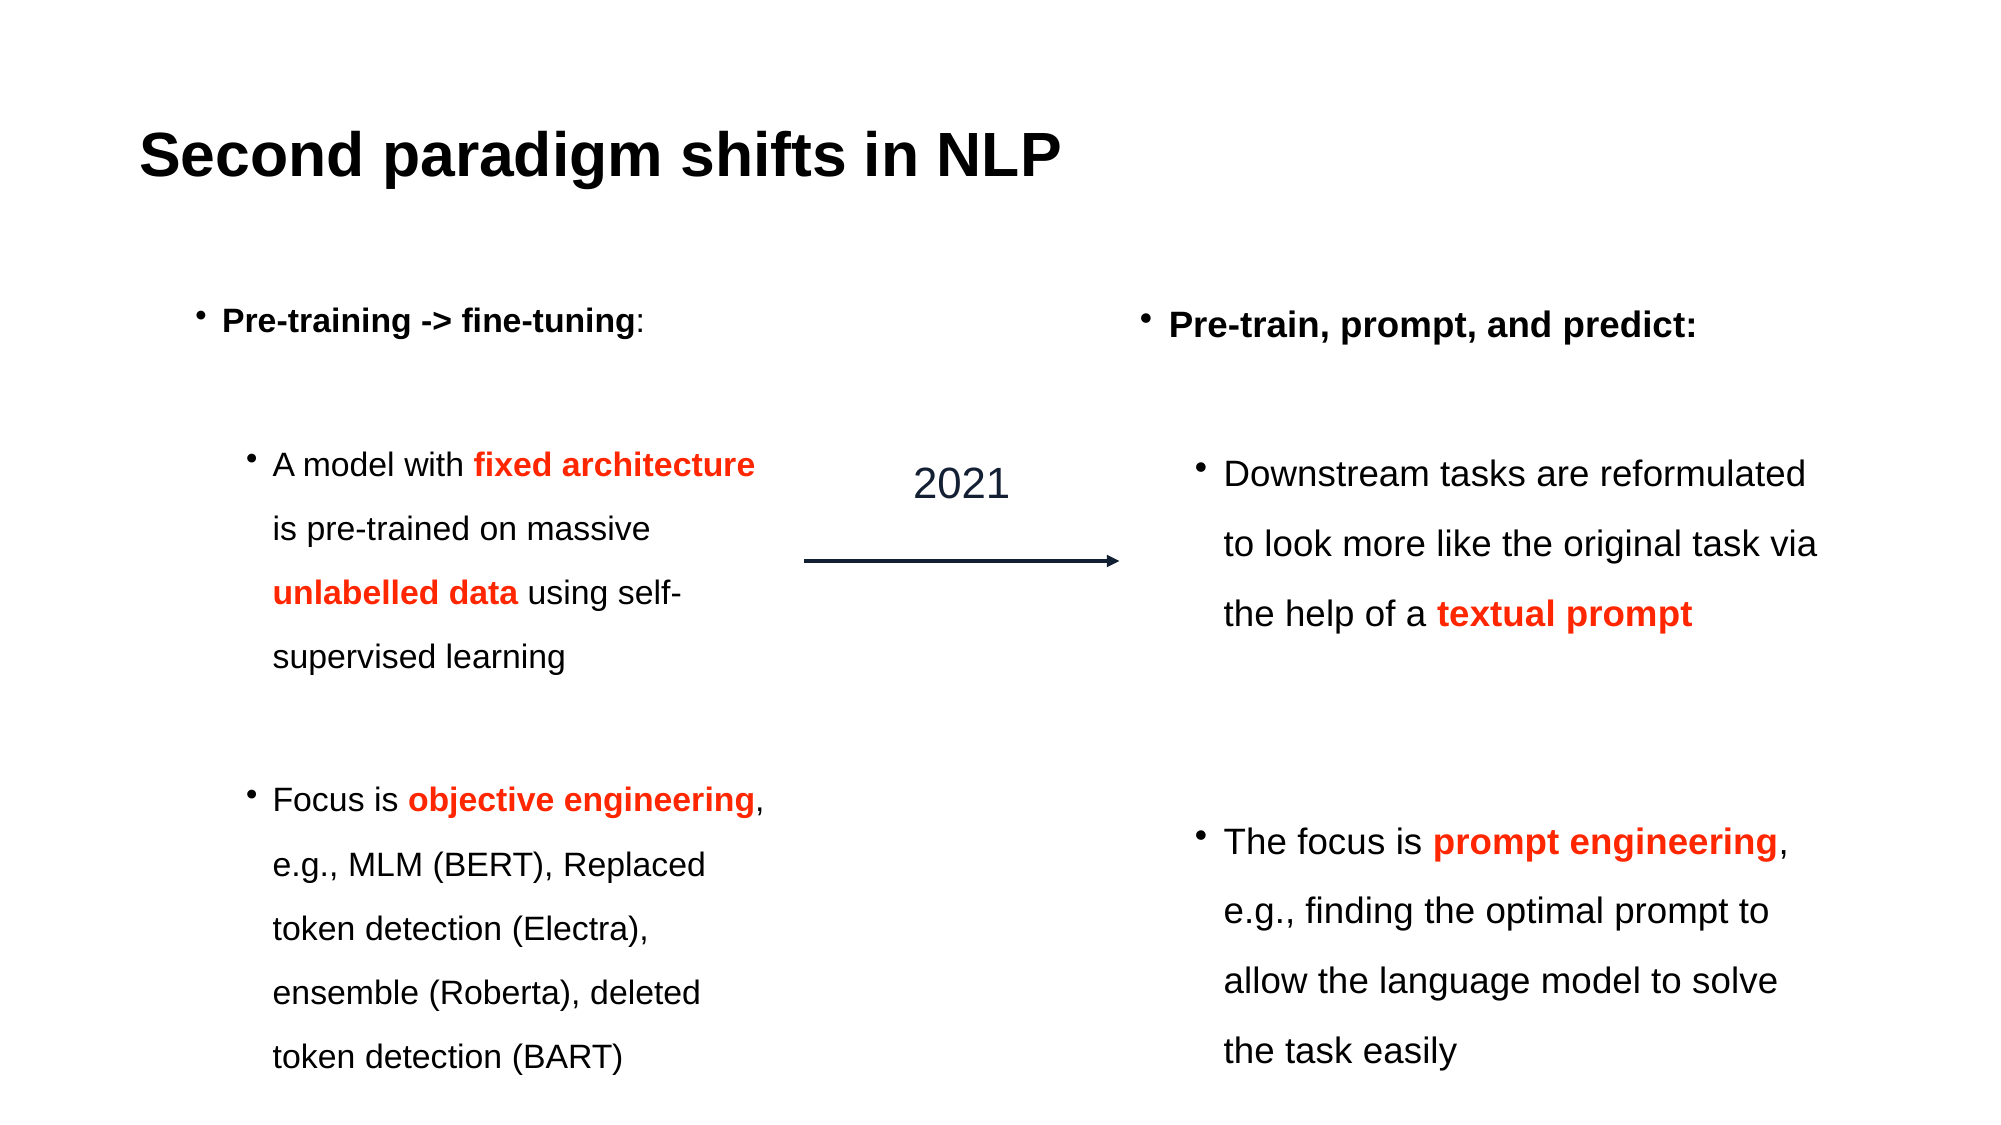

Second paradigm shifts in NLP
Pre-training -> fine-tuning:

A model with fixed architecture is pre-trained on massive unlabelled data using self-supervised learning

Focus is objective engineering, e.g., MLM (BERT), Replaced token detection (Electra), ensemble (Roberta), deleted token detection (BART)
Pre-train, prompt, and predict:

Downstream tasks are reformulated to look more like the original task via the help of a textual prompt

The focus is prompt engineering, e.g., finding the optimal prompt to allow the language model to solve the task easily
2021